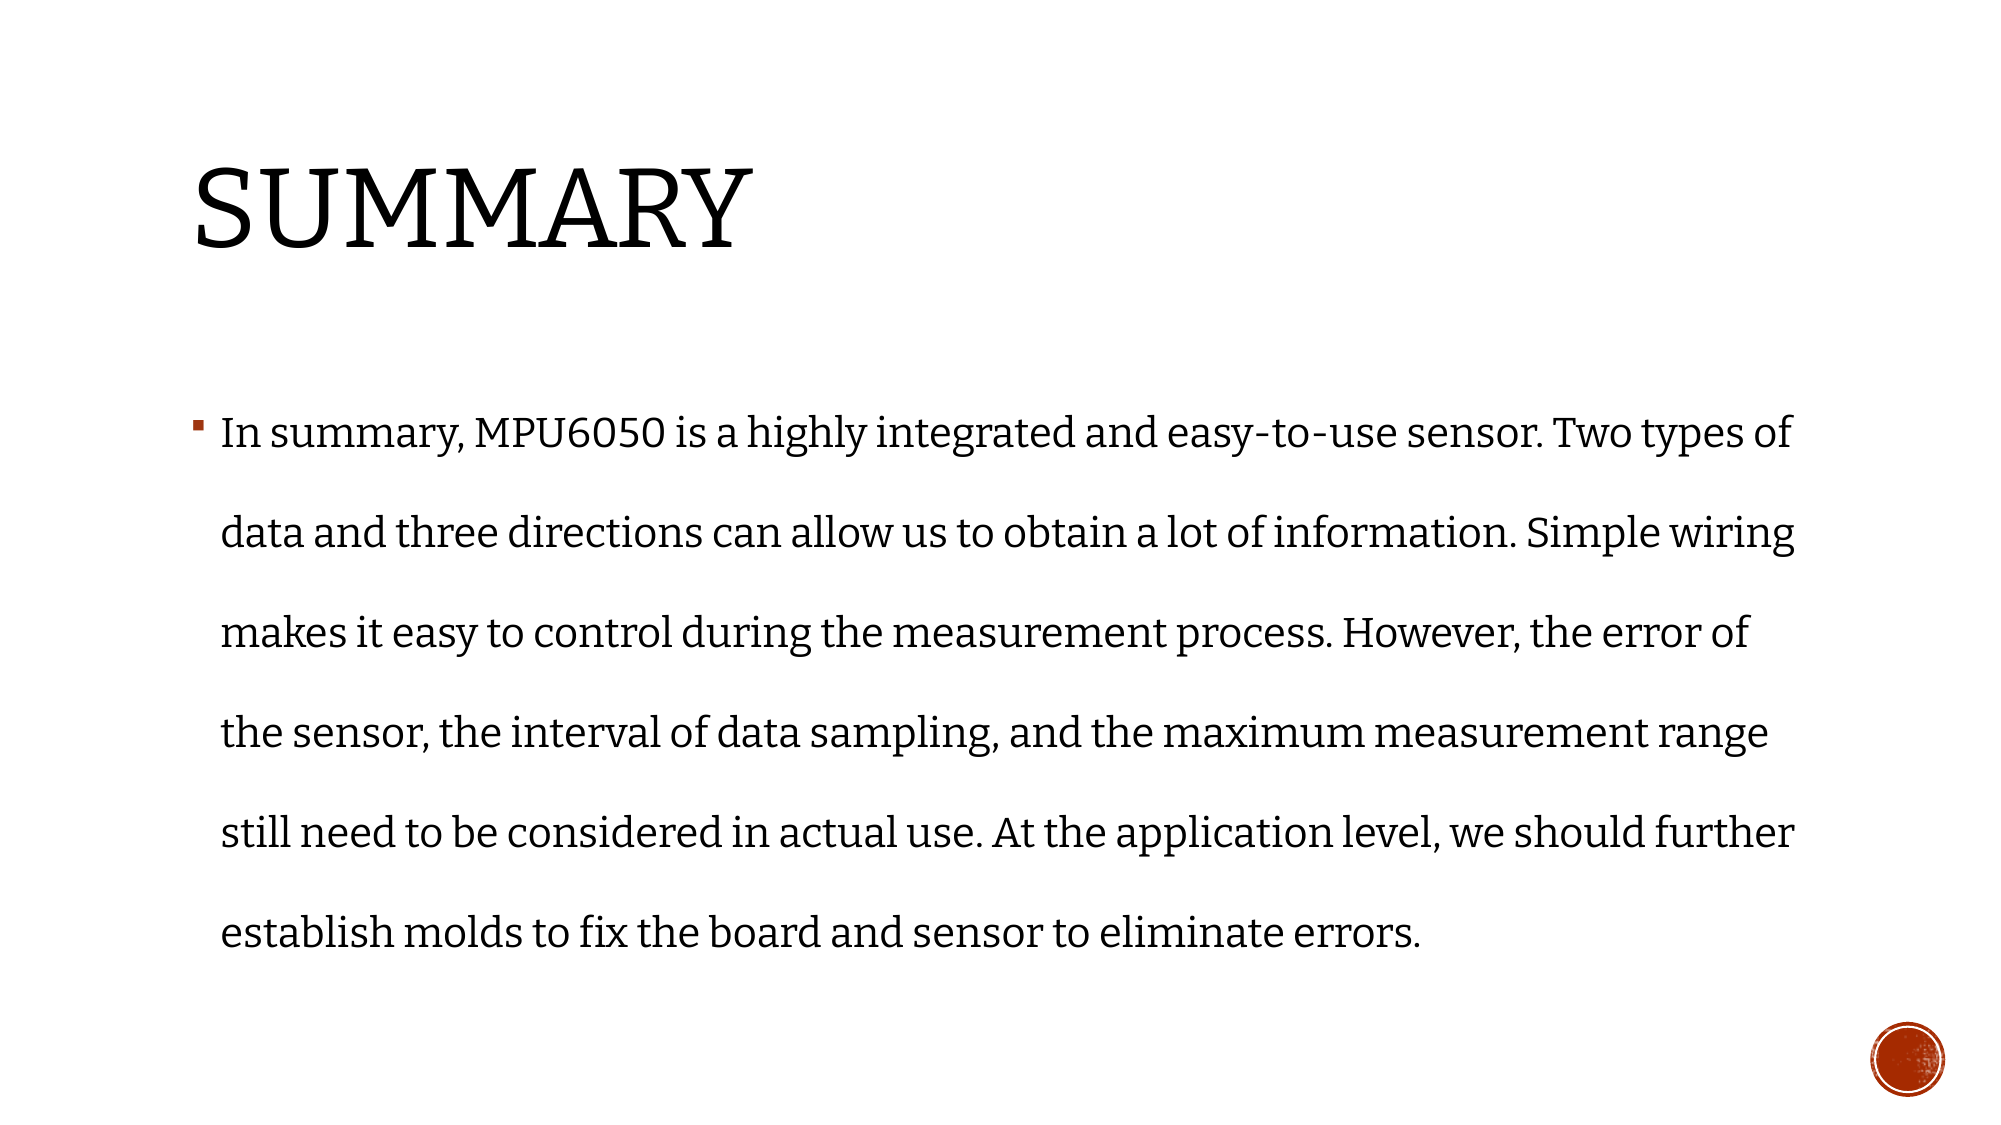

# Summary
In summary, MPU6050 is a highly integrated and easy-to-use sensor. Two types of data and three directions can allow us to obtain a lot of information. Simple wiring makes it easy to control during the measurement process. However, the error of the sensor, the interval of data sampling, and the maximum measurement range still need to be considered in actual use. At the application level, we should further establish molds to fix the board and sensor to eliminate errors.